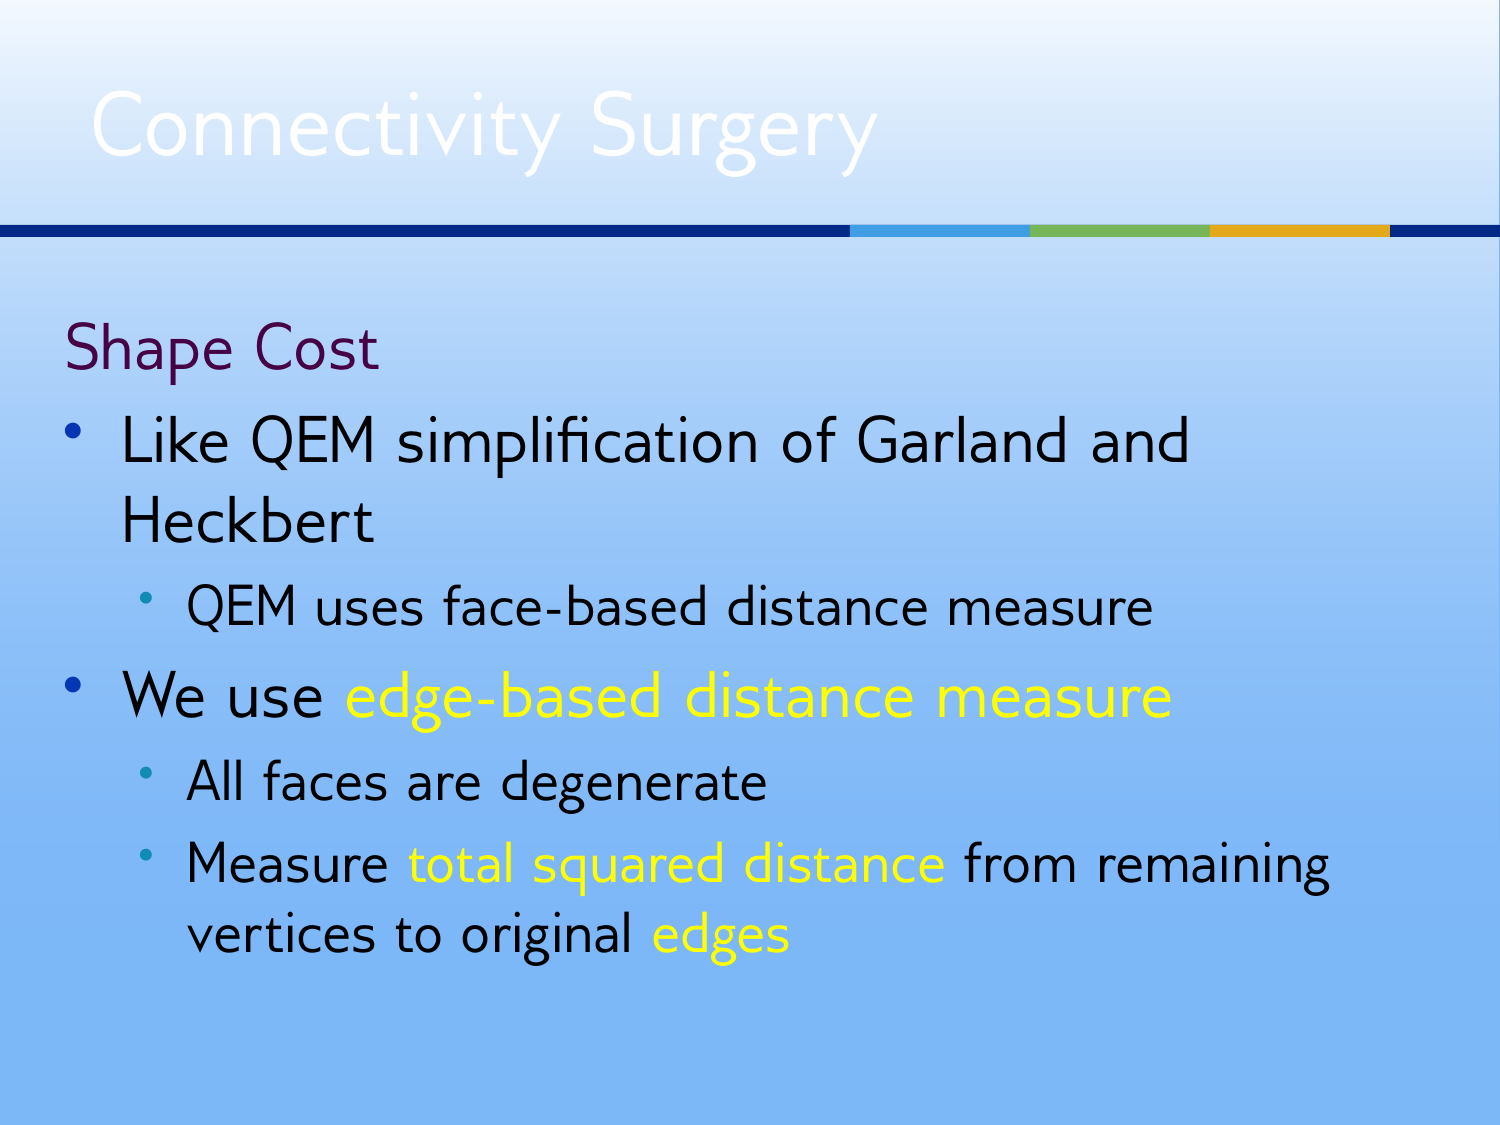

# Connectivity Surgery
Shape Cost
Like QEM simplification of Garland and Heckbert
QEM uses face-based distance measure
We use edge-based distance measure
All faces are degenerate
Measure total squared distance from remaining vertices to original edges